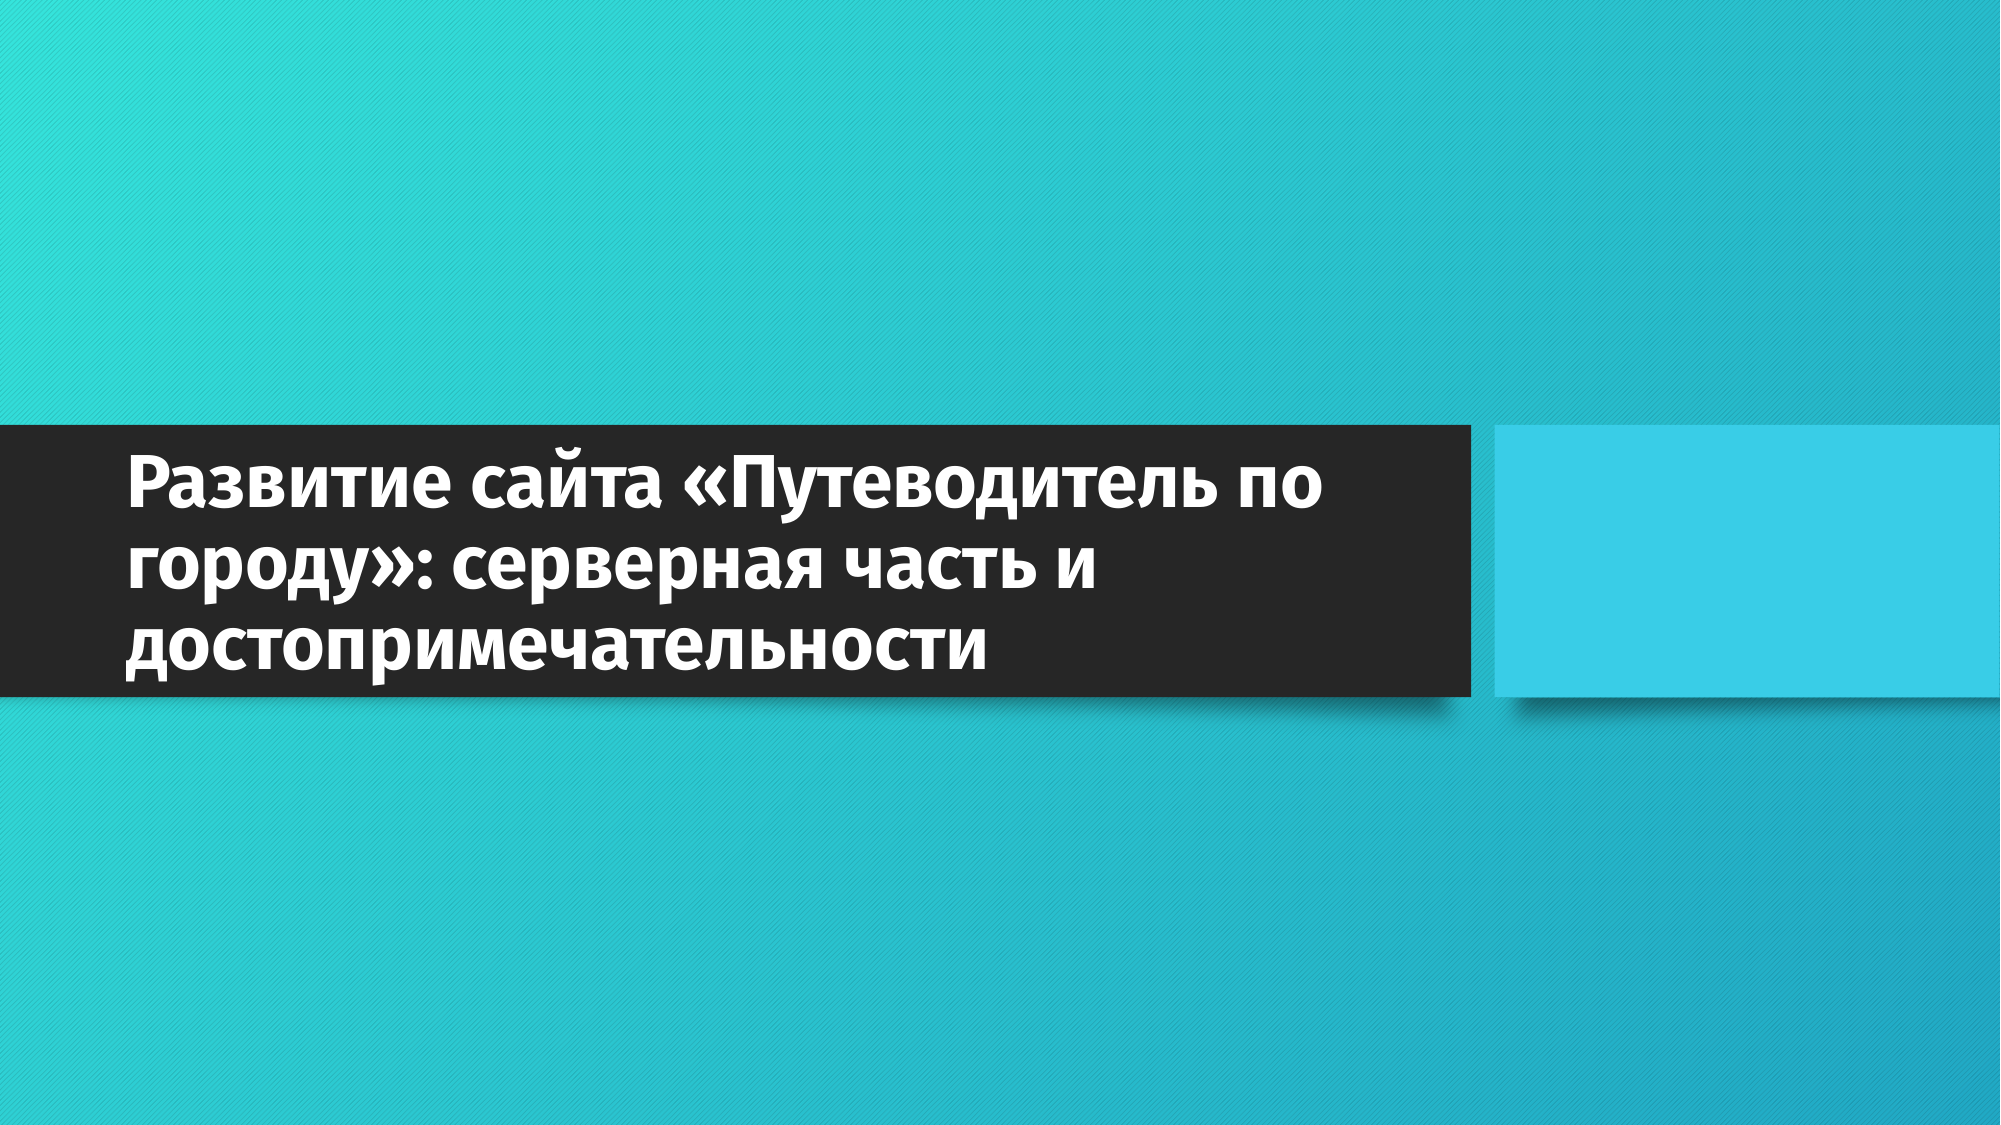

# Развитие сайта «Путеводитель по городу»: серверная часть и достопримечательности